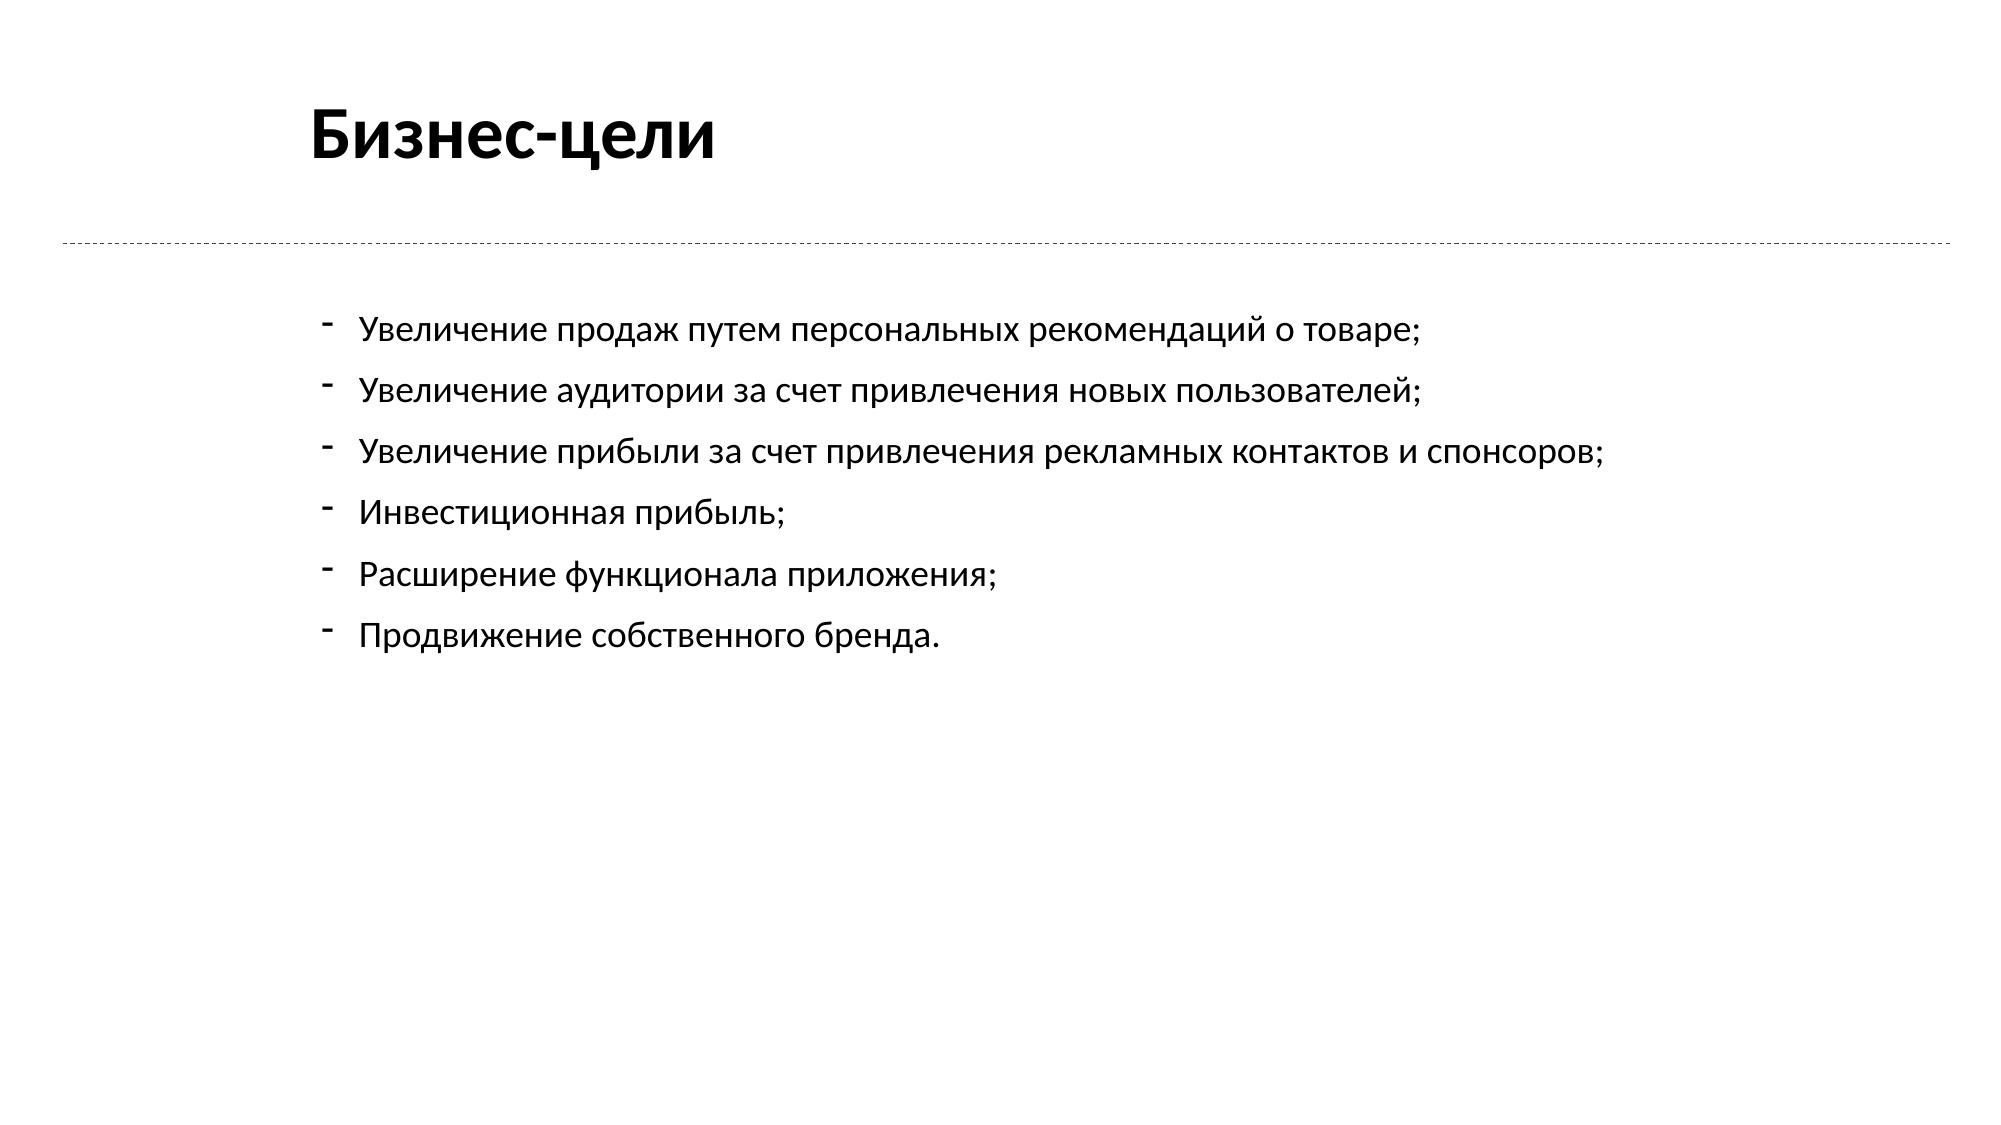

# Бизнес-цели
Увеличение продаж путем персональных рекомендаций о товаре;
Увеличение аудитории за счет привлечения новых пользователей;
Увеличение прибыли за счет привлечения рекламных контактов и спонсоров;
Инвестиционная прибыль;
Расширение функционала приложения;
Продвижение собственного бренда.